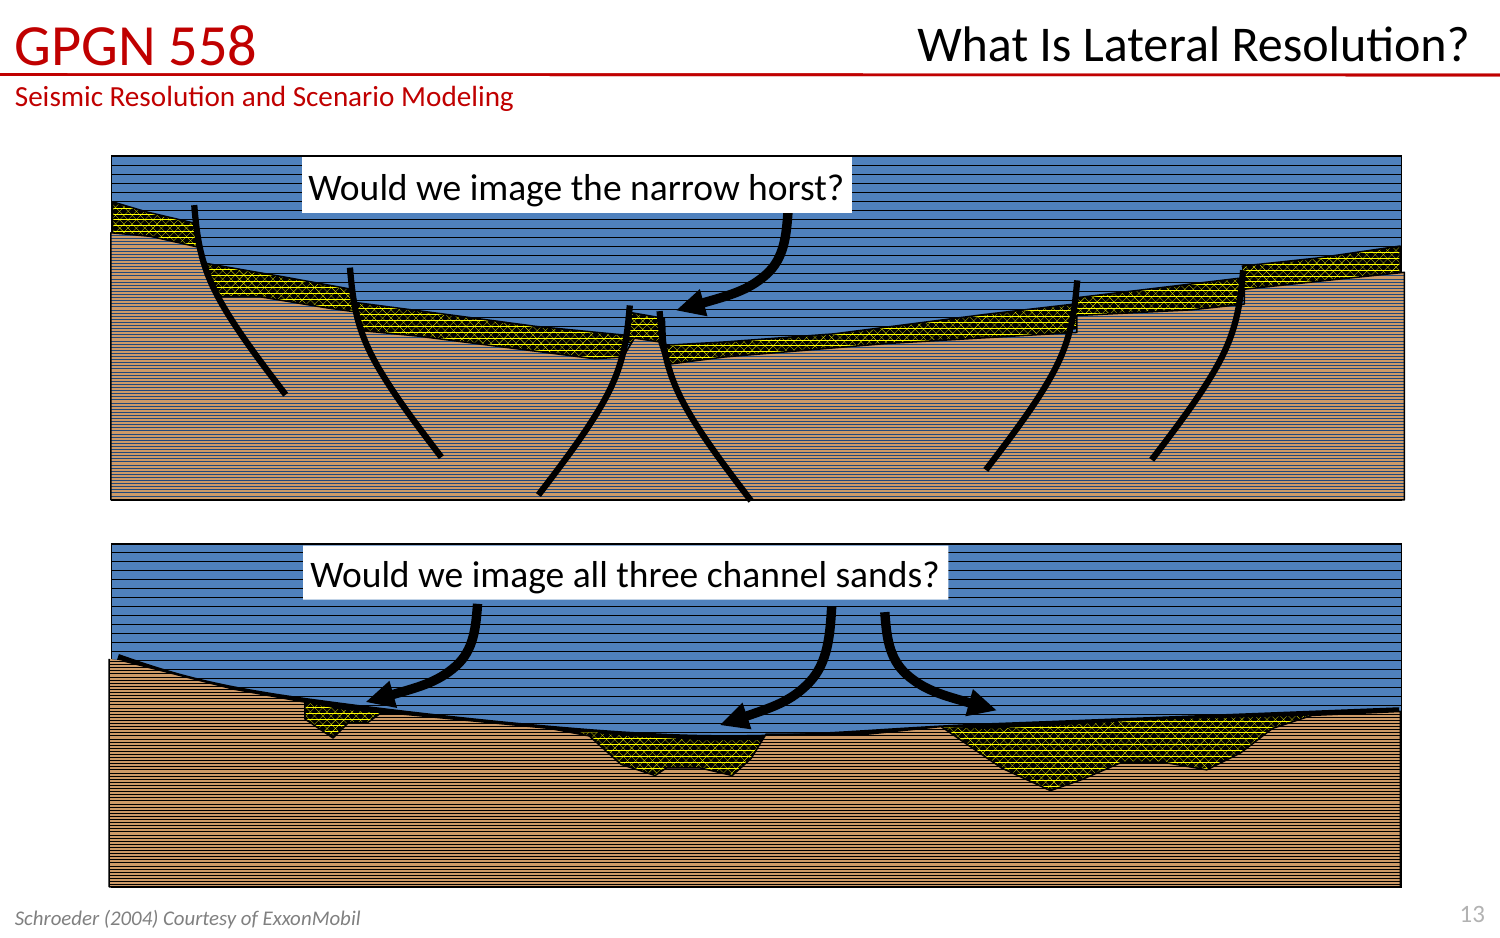

# What Is Lateral Resolution?

Would we image the narrow horst?

Would we image all three channel sands?

13
Schroeder (2004) Courtesy of ExxonMobil